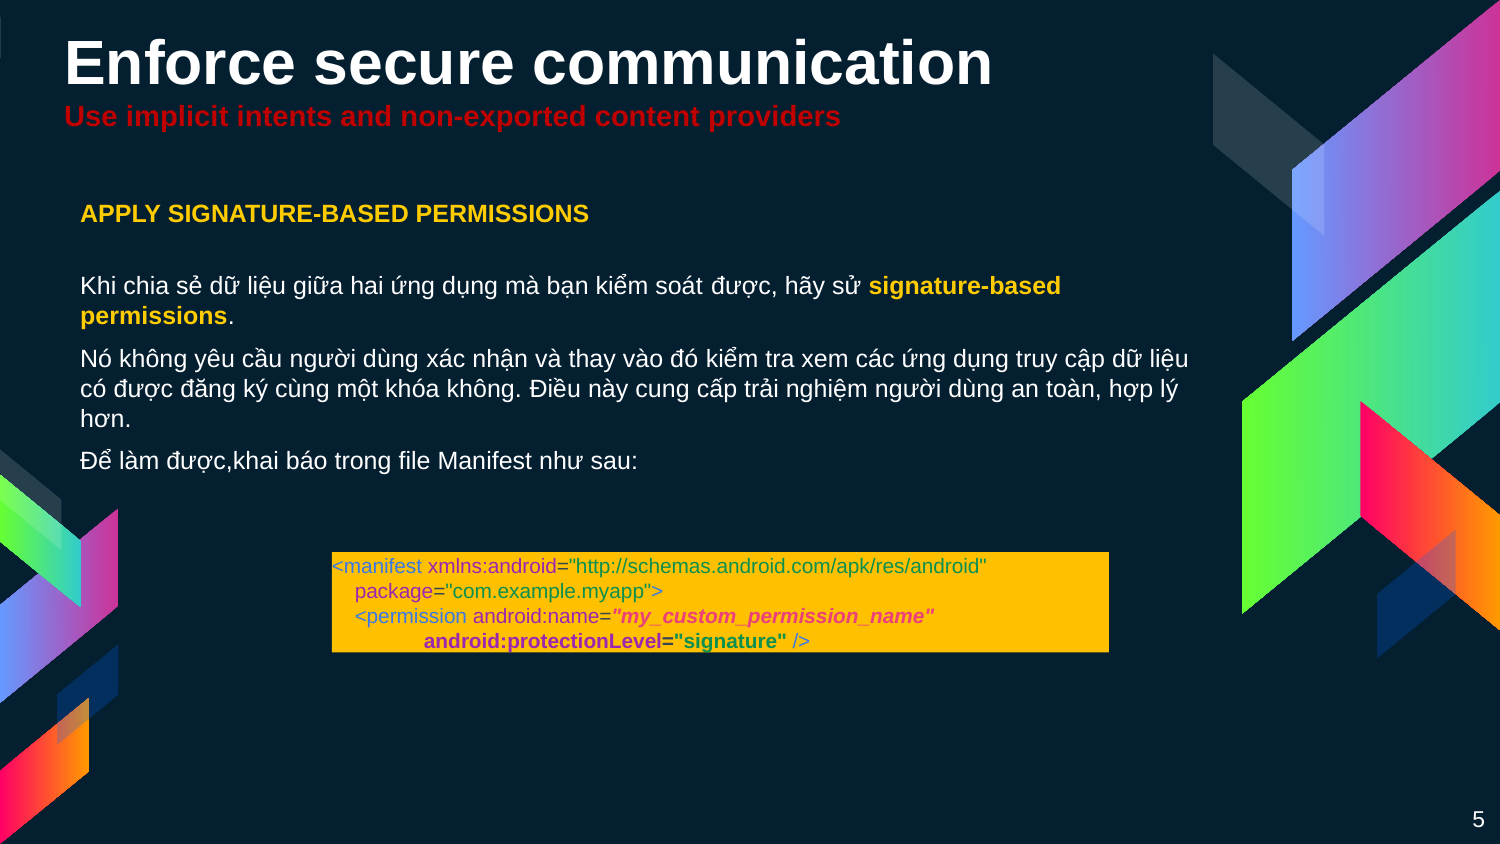

# Enforce secure communication Use implicit intents and non-exported content providers
APPLY SIGNATURE-BASED PERMISSIONS
Khi chia sẻ dữ liệu giữa hai ứng dụng mà bạn kiểm soát được, hãy sử signature-based permissions.
Nó không yêu cầu người dùng xác nhận và thay vào đó kiểm tra xem các ứng dụng truy cập dữ liệu có được đăng ký cùng một khóa không. Điều này cung cấp trải nghiệm người dùng an toàn, hợp lý hơn.
Để làm được,khai báo trong file Manifest như sau:
<manifest xmlns:android="http://schemas.android.com/apk/res/android"
    package="com.example.myapp">
    <permission android:name="my_custom_permission_name"
                android:protectionLevel="signature" />
5